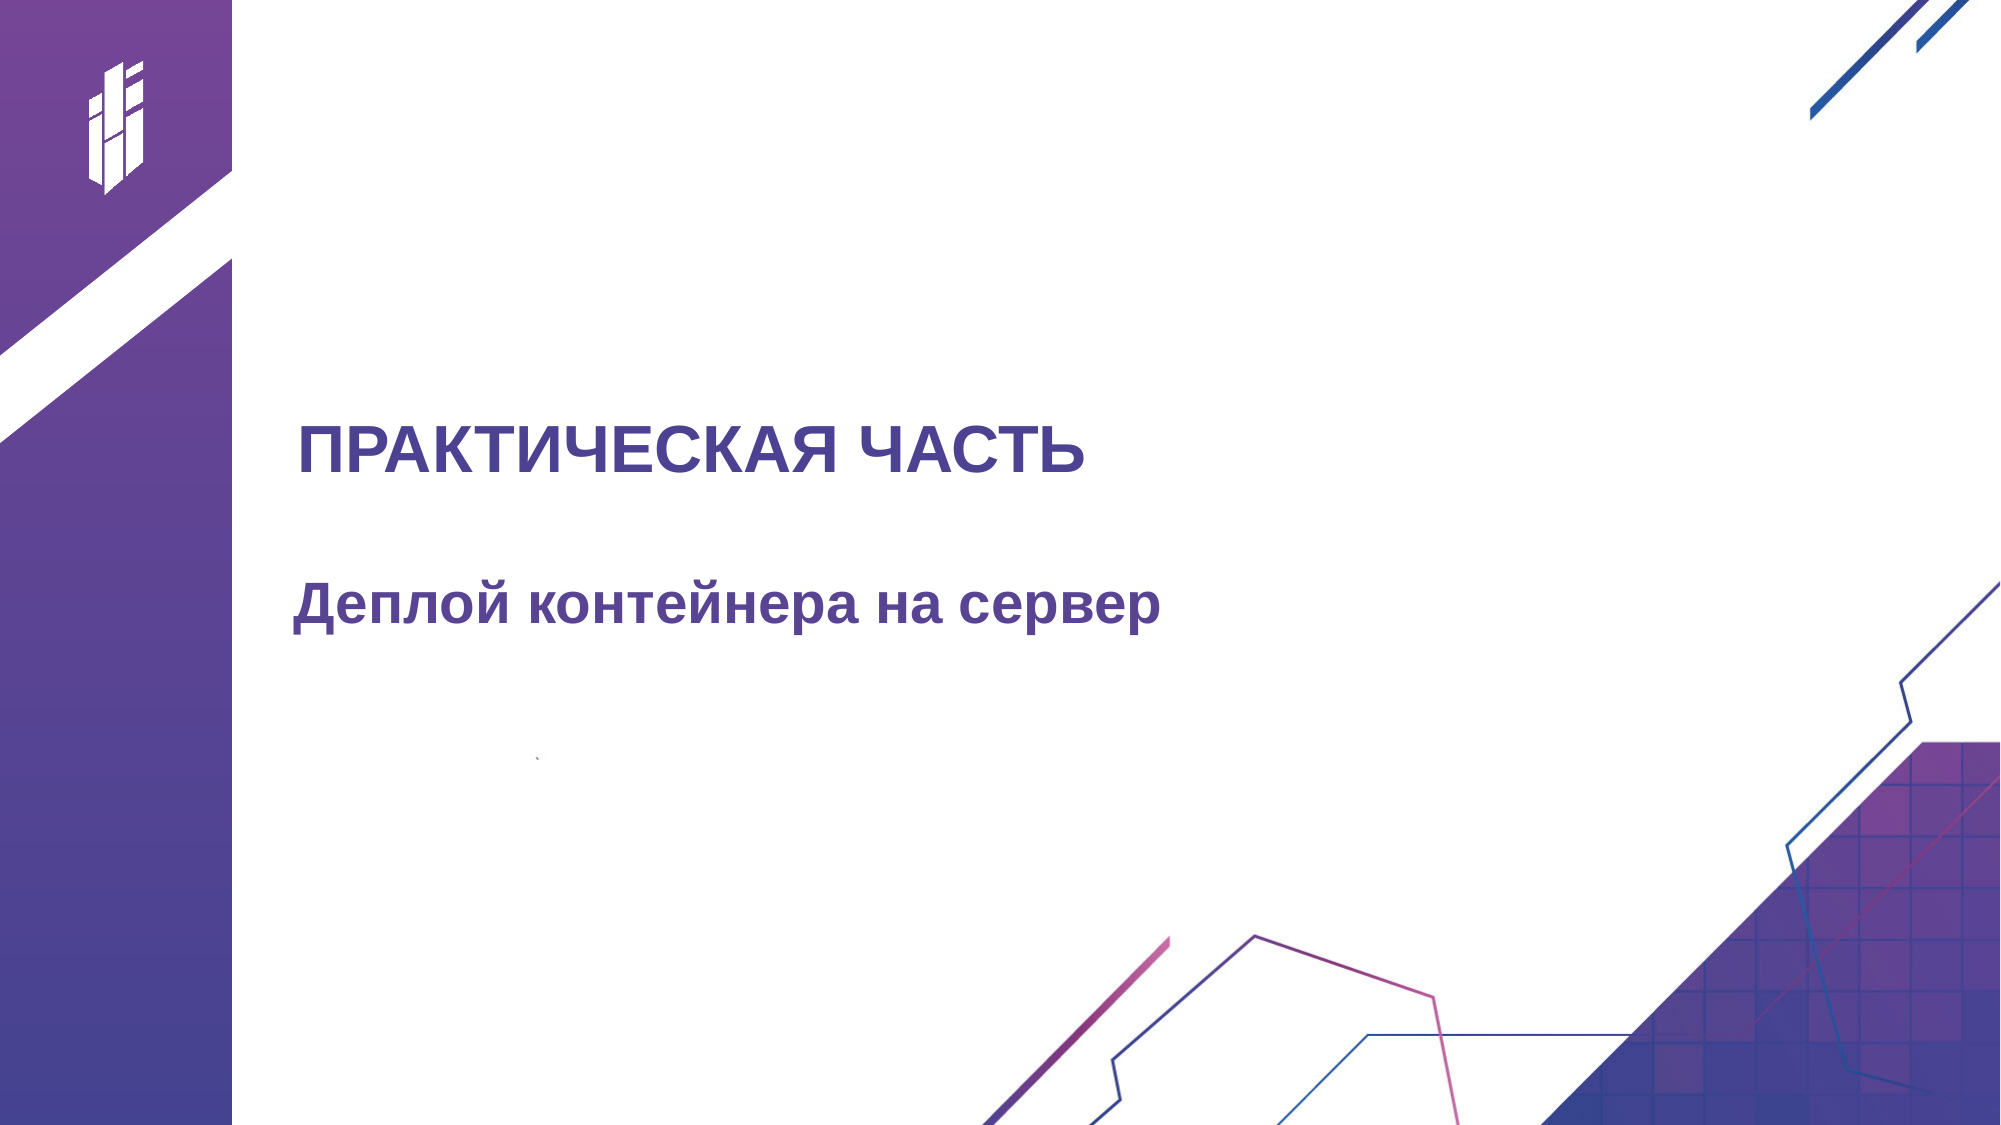

# ПРАКТИЧЕСКАЯ ЧАСТЬ
Деплой контейнера на сервер